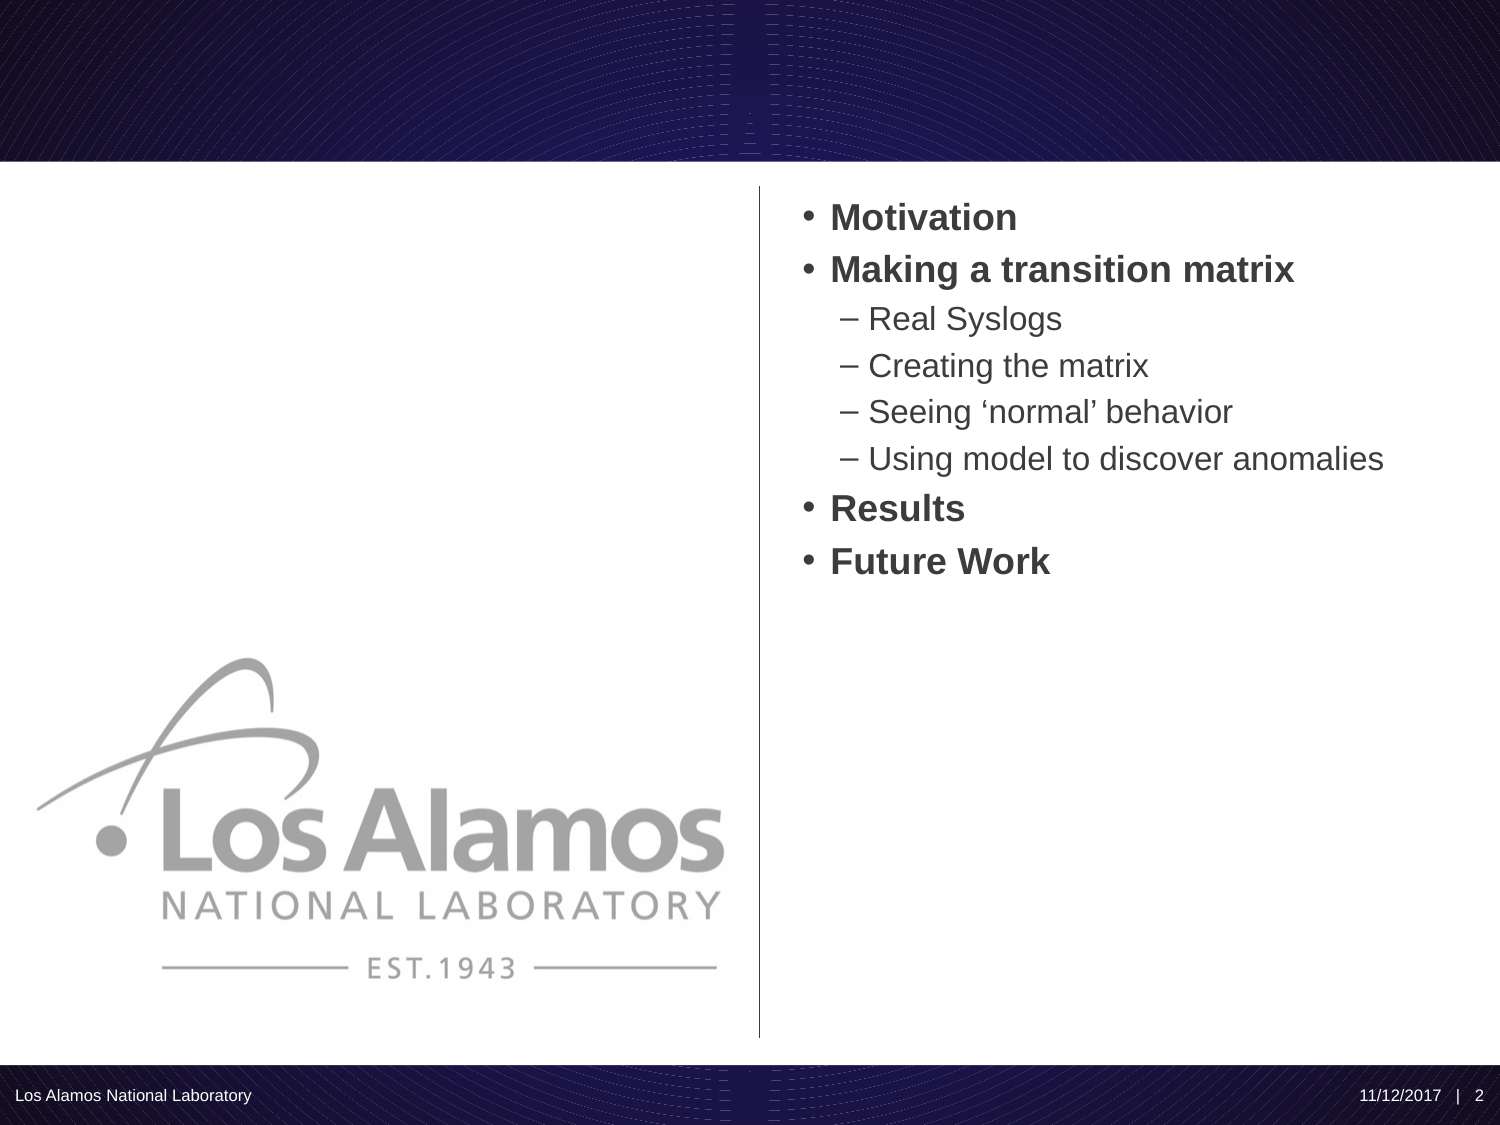

#
Motivation
Making a transition matrix
Real Syslogs
Creating the matrix
Seeing ‘normal’ behavior
Using model to discover anomalies
Results
Future Work

Los Alamos National Laboratory
11/12/2017   |   2